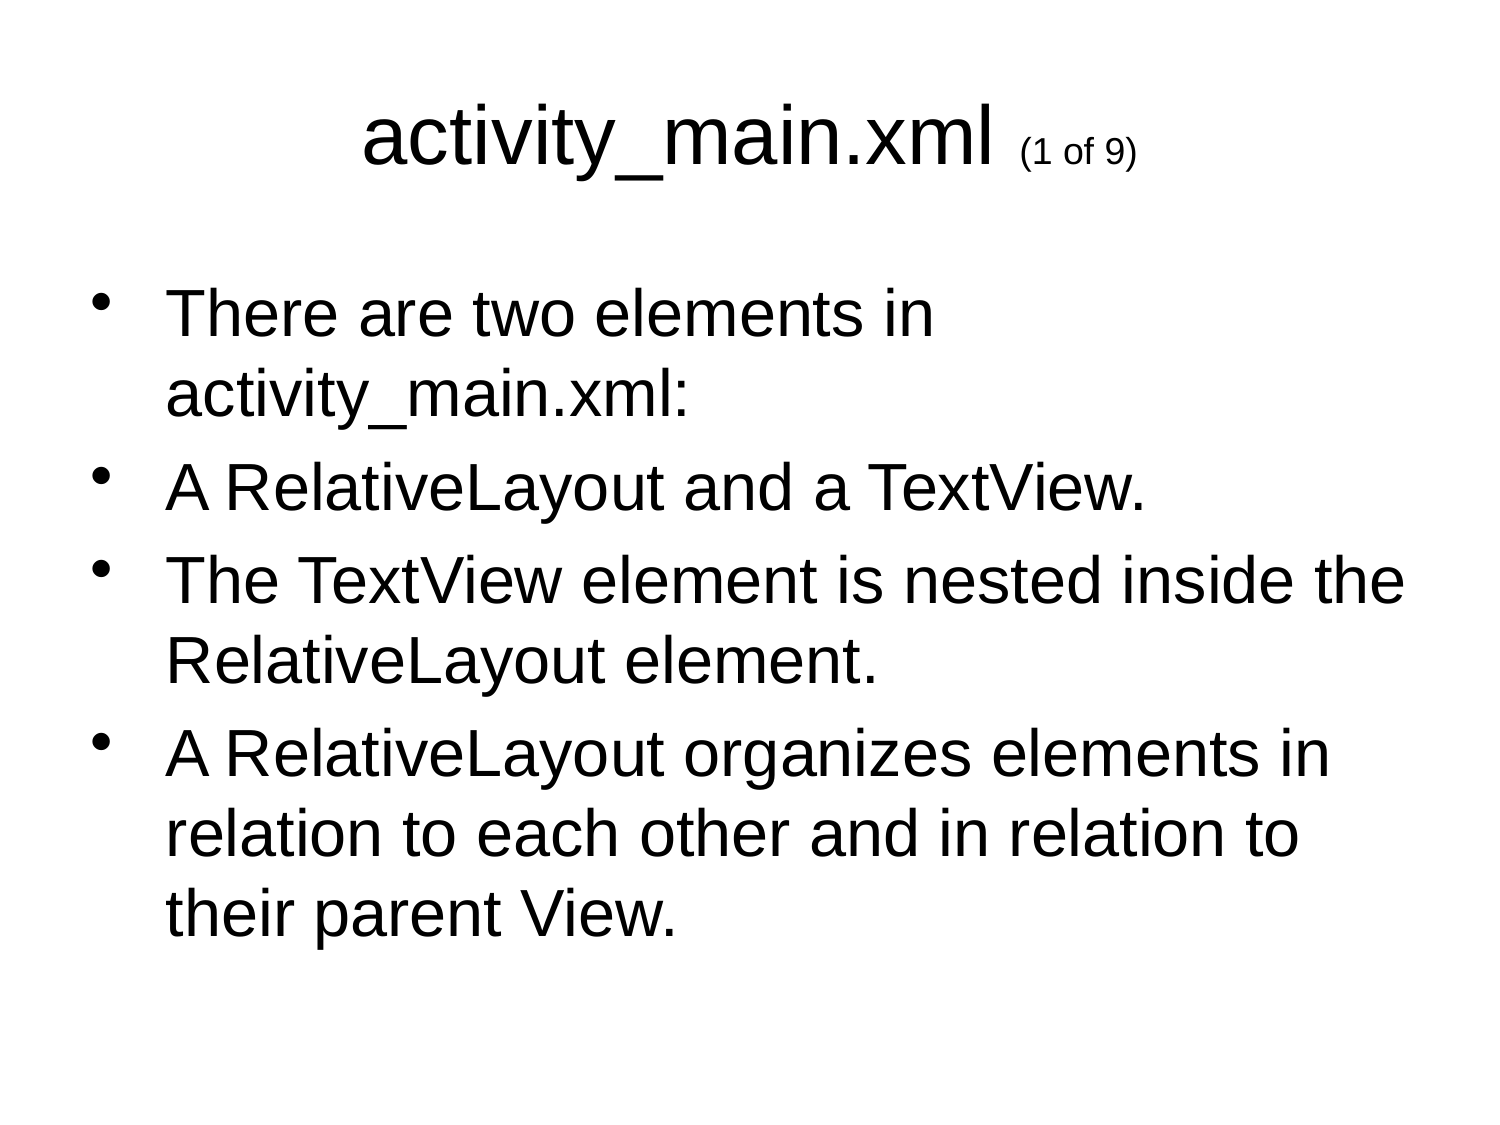

activity_main.xml (1 of 9)
There are two elements in activity_main.xml:
A RelativeLayout and a TextView.
The TextView element is nested inside the RelativeLayout element.
A RelativeLayout organizes elements in relation to each other and in relation to their parent View.